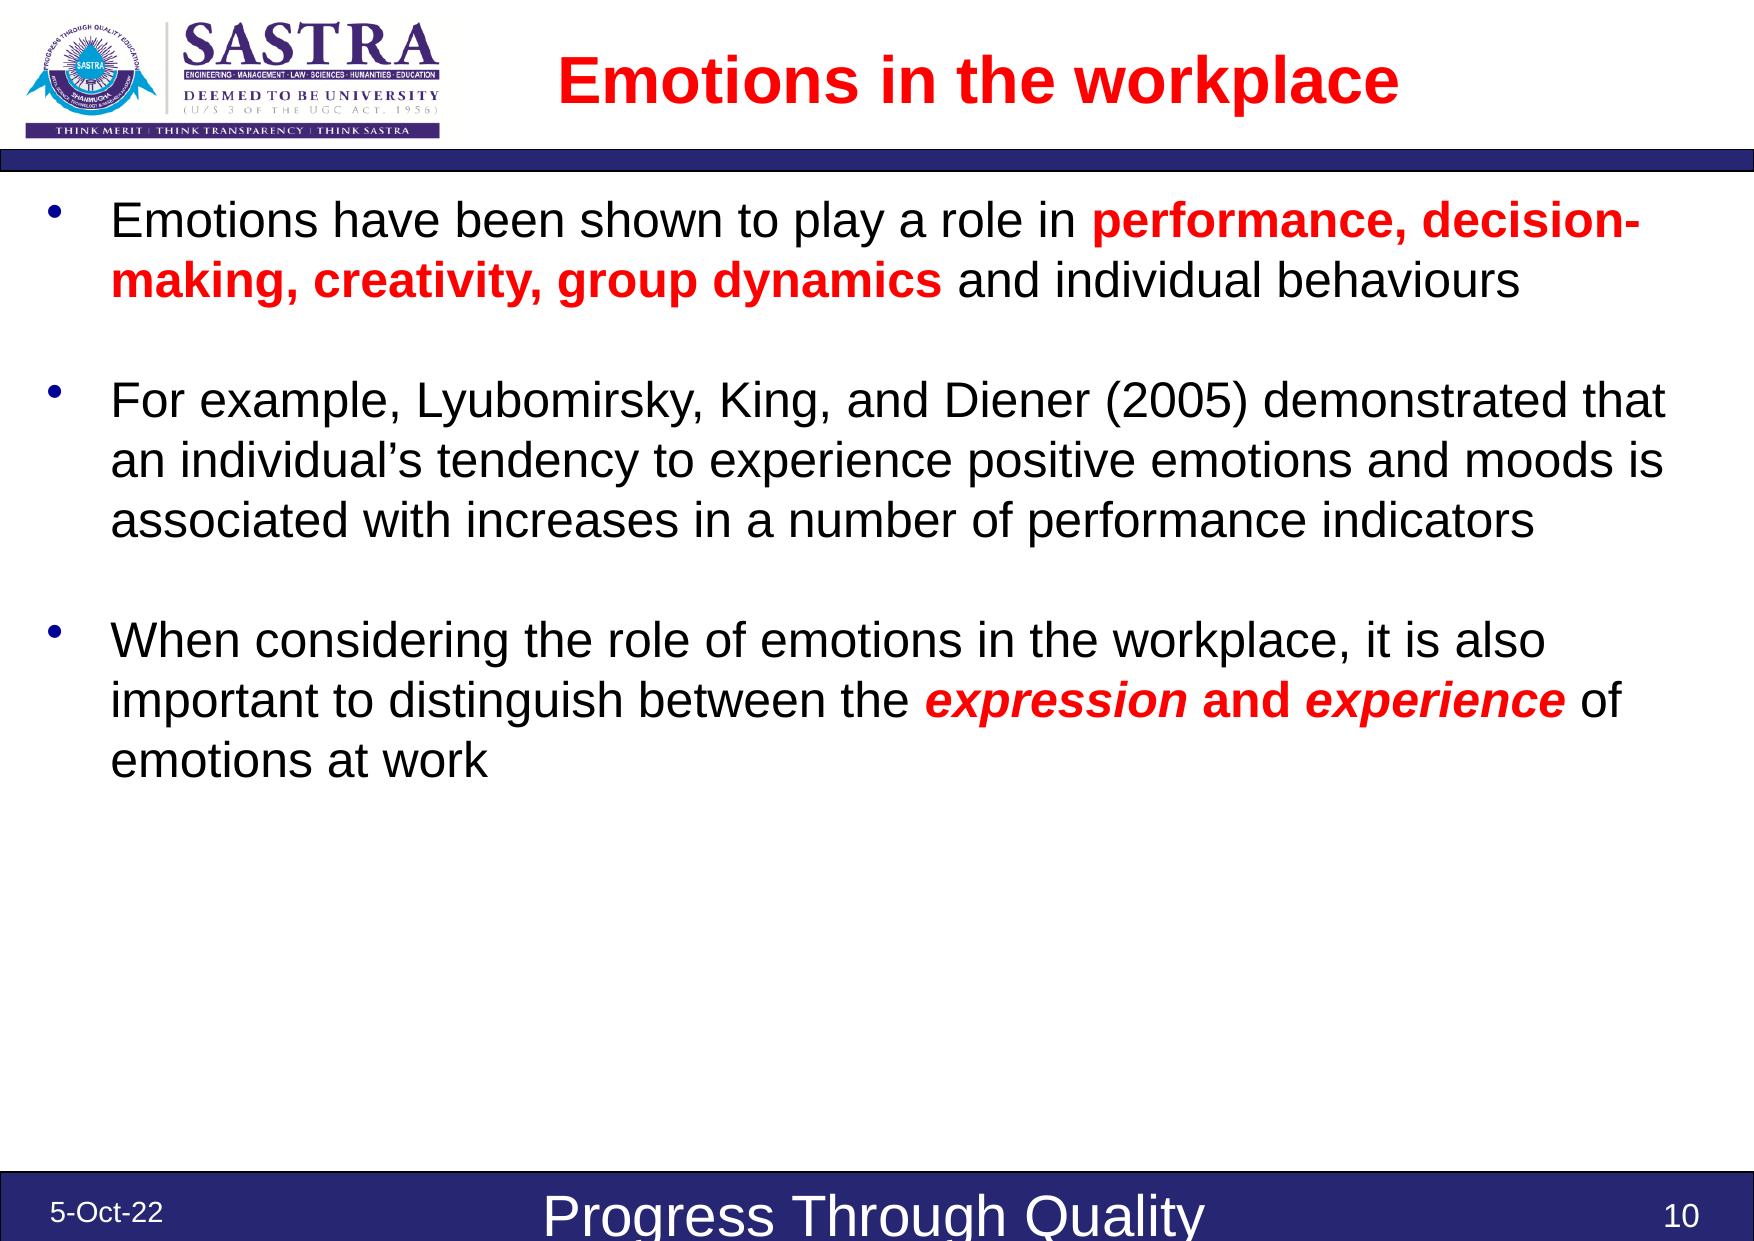

# Emotions in the workplace
Emotions have been shown to play a role in performance, decision-making, creativity, group dynamics and individual behaviours

For example, Lyubomirsky, King, and Diener (2005) demonstrated that an individual’s tendency to experience positive emotions and moods is associated with increases in a number of performance indicators

When considering the role of emotions in the workplace, it is also important to distinguish between the expression and experience of emotions at work

5-Oct-22
10